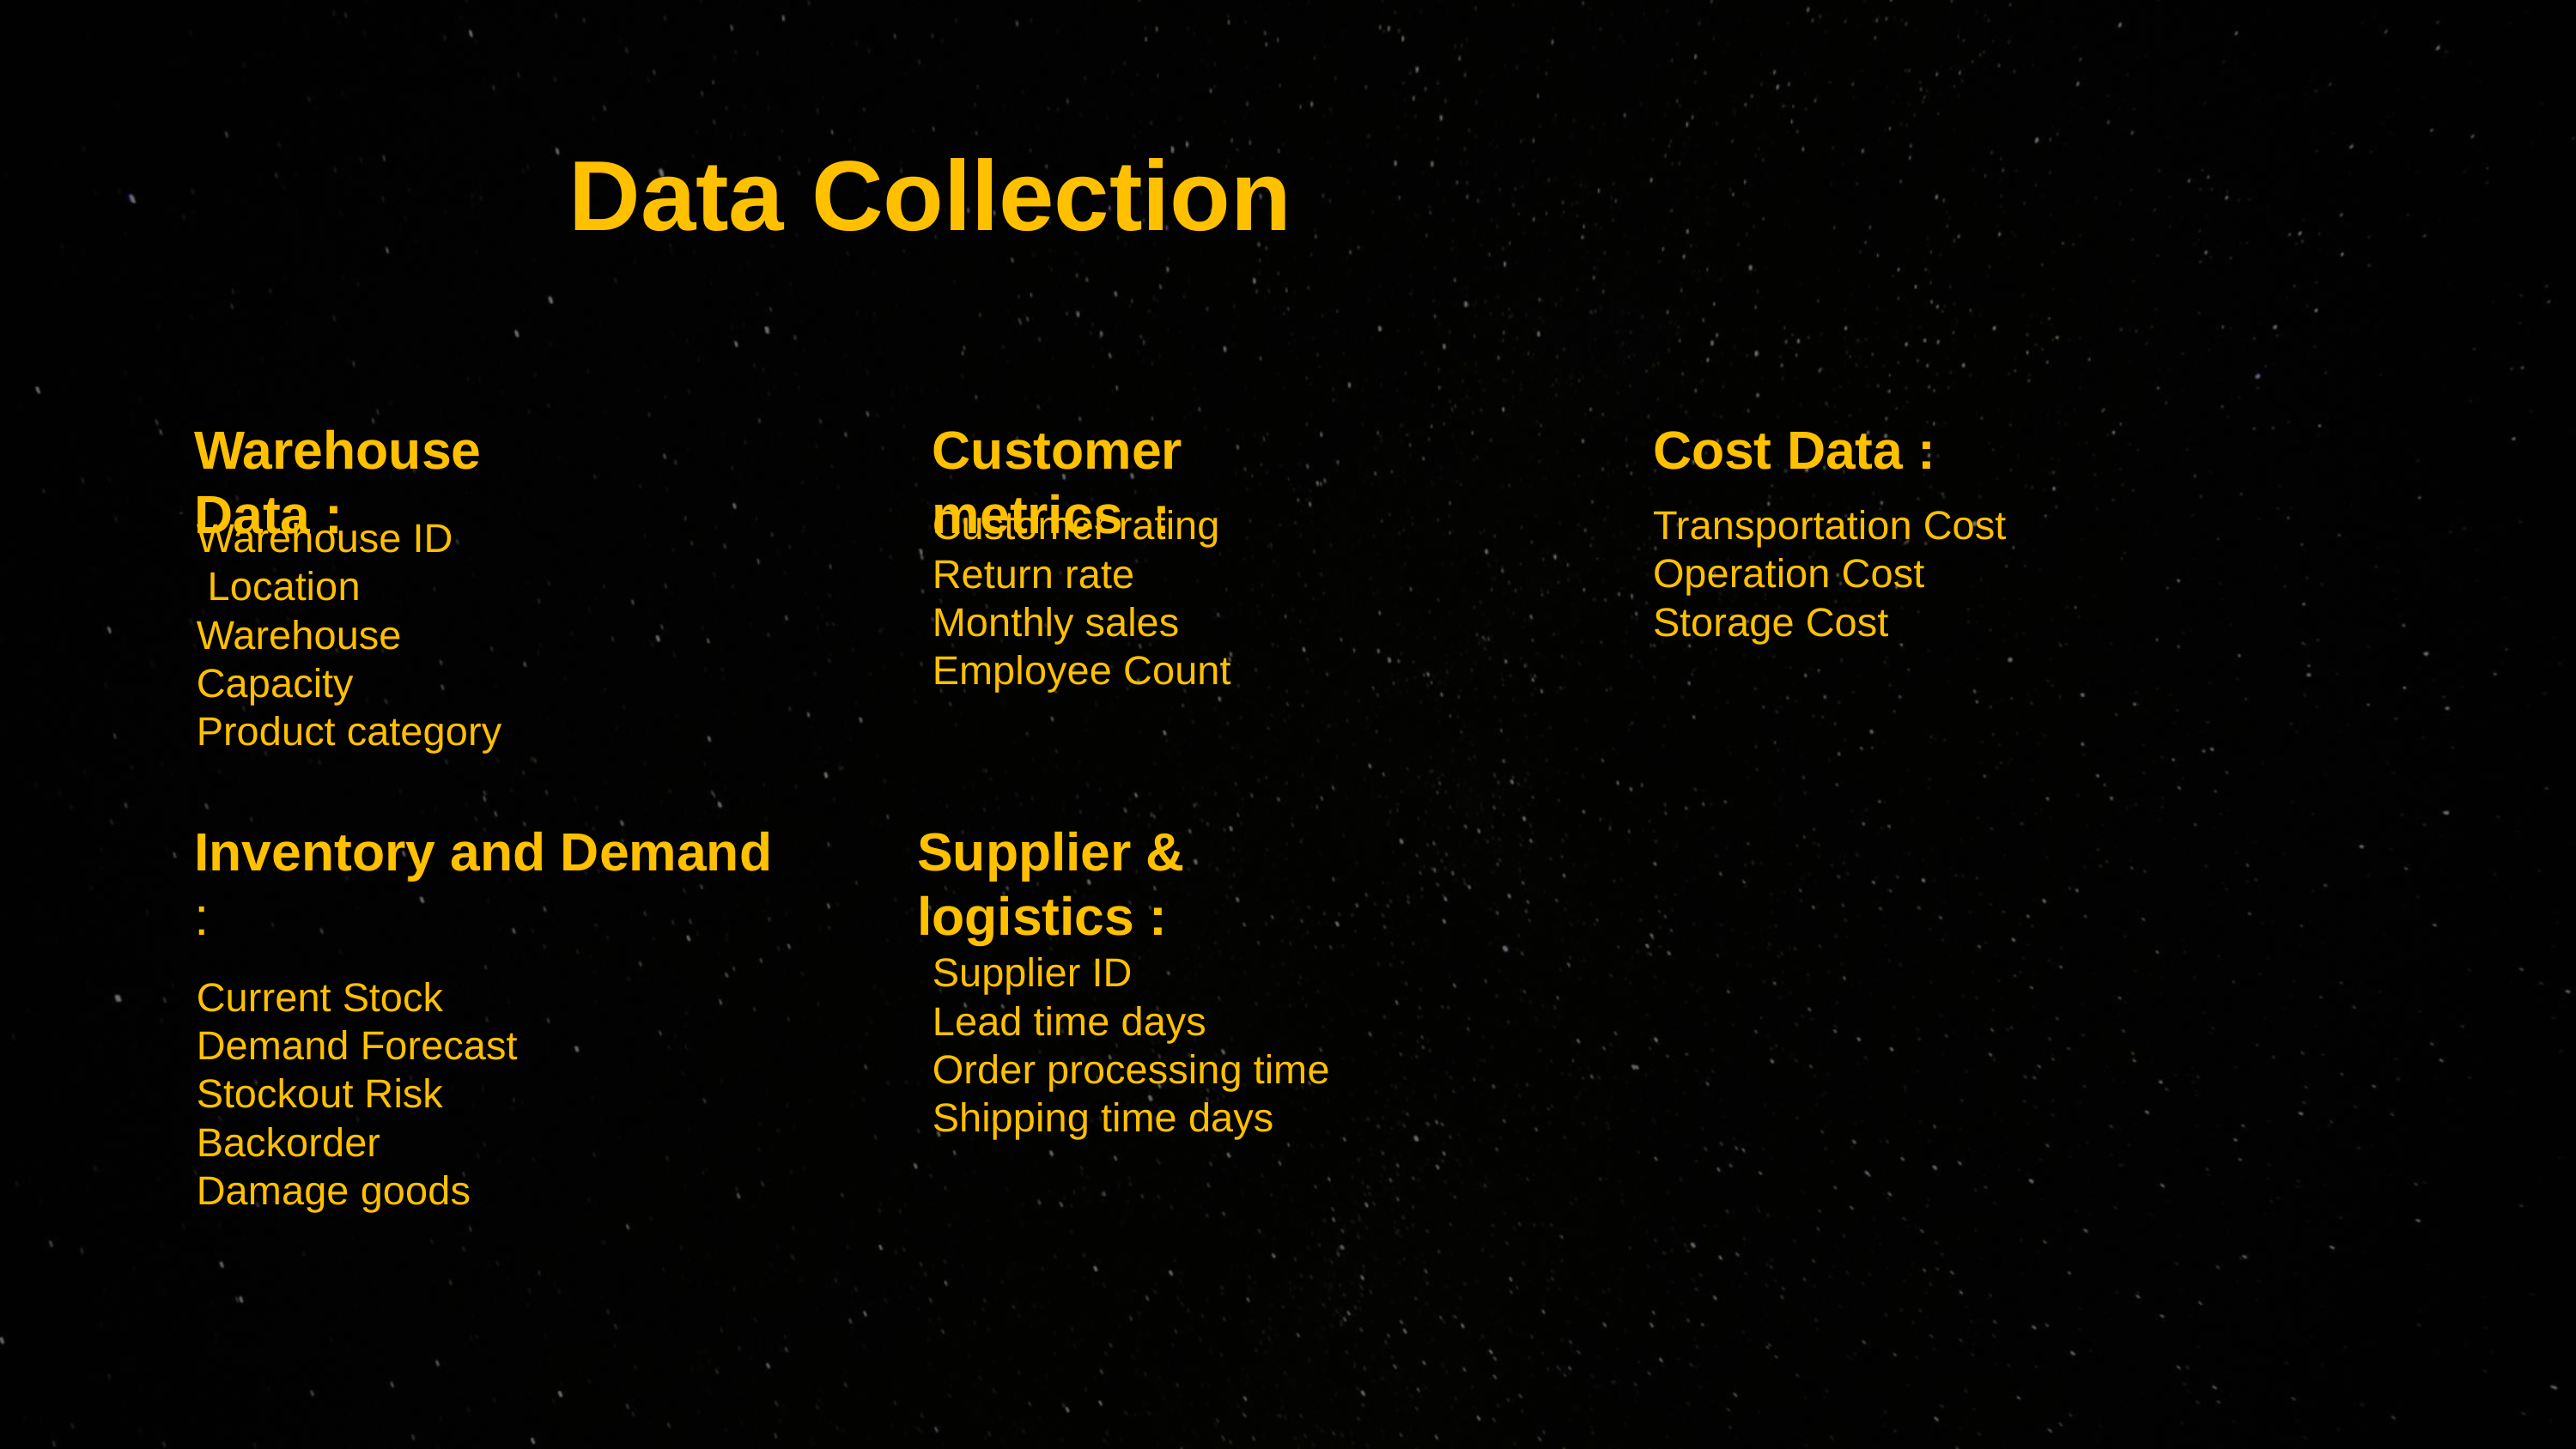

Data Collection

Cost Data :
Customer metrics  :
Warehouse Data :

Warehouse ID
 Location
Warehouse Capacity
Product category
Transportation Cost Operation Cost
Storage Cost
Customer rating
Return rate
Monthly sales
Employee Count

Supplier & logistics :
Inventory and Demand  :
Supplier ID
Lead time days
Order processing time
Shipping time days

Current Stock
Demand Forecast Stockout Risk Backorder
Damage goods